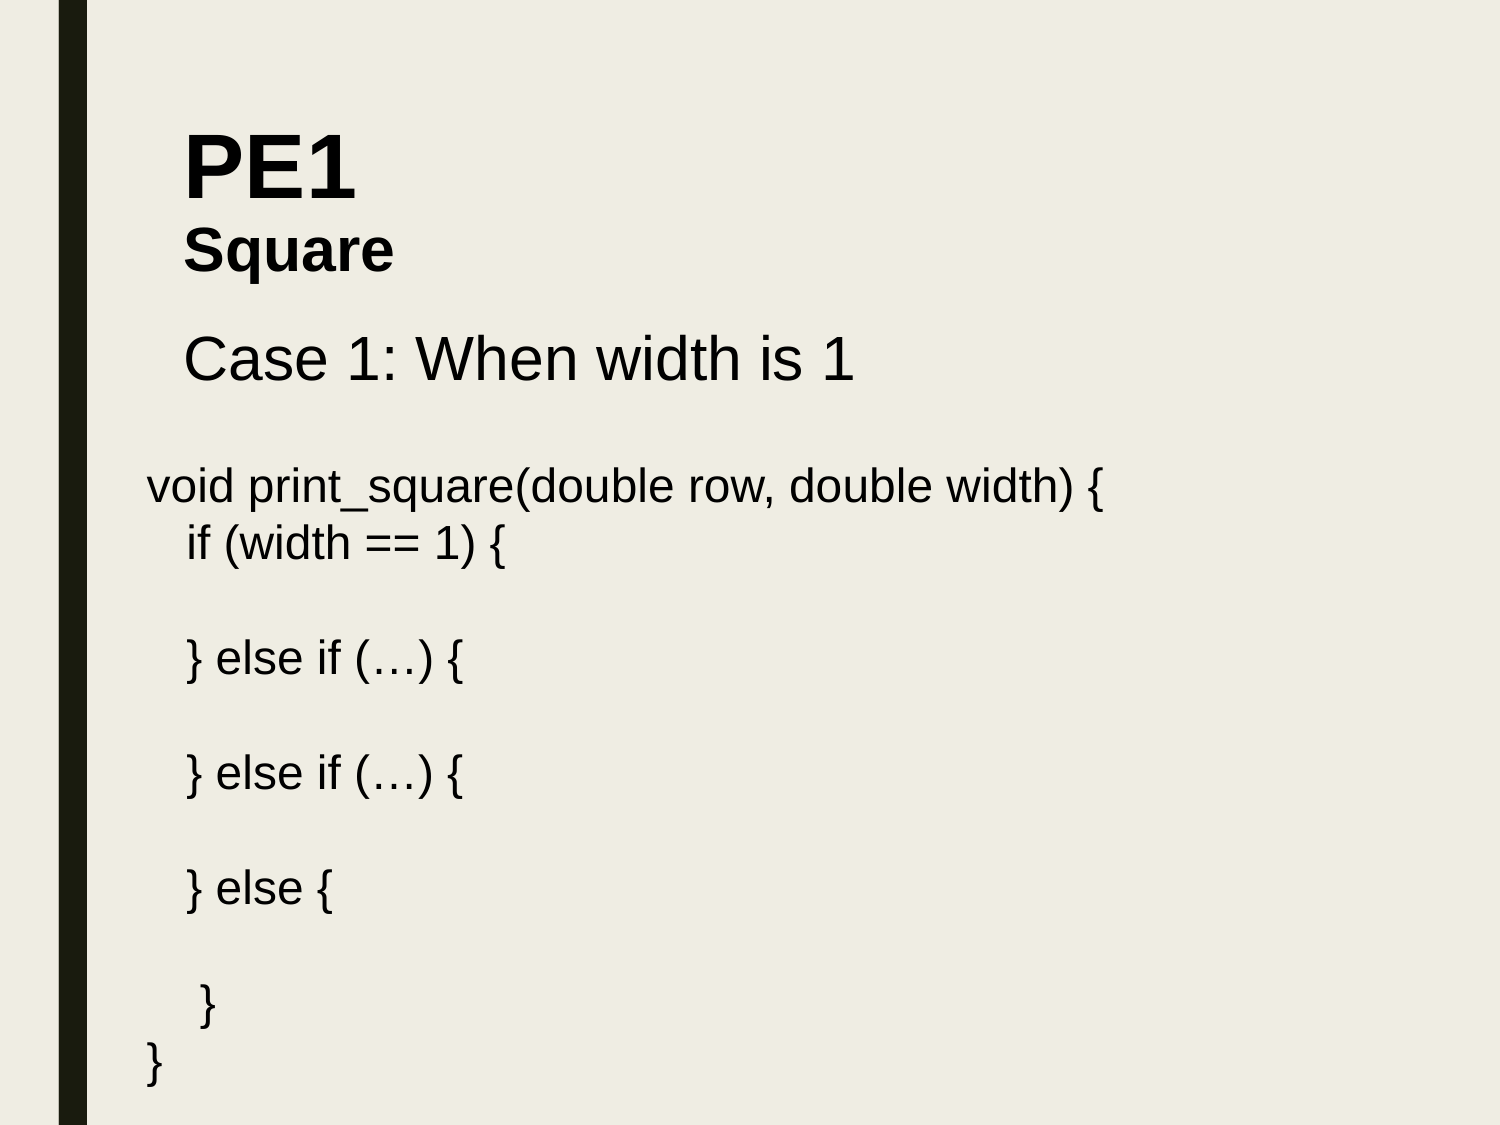

# PE1 Square
Case 1: When width is 1
void print_square(double row, double width) {
   if (width == 1) {

   } else if (…) {

   } else if (…) {

   } else {

    }
}